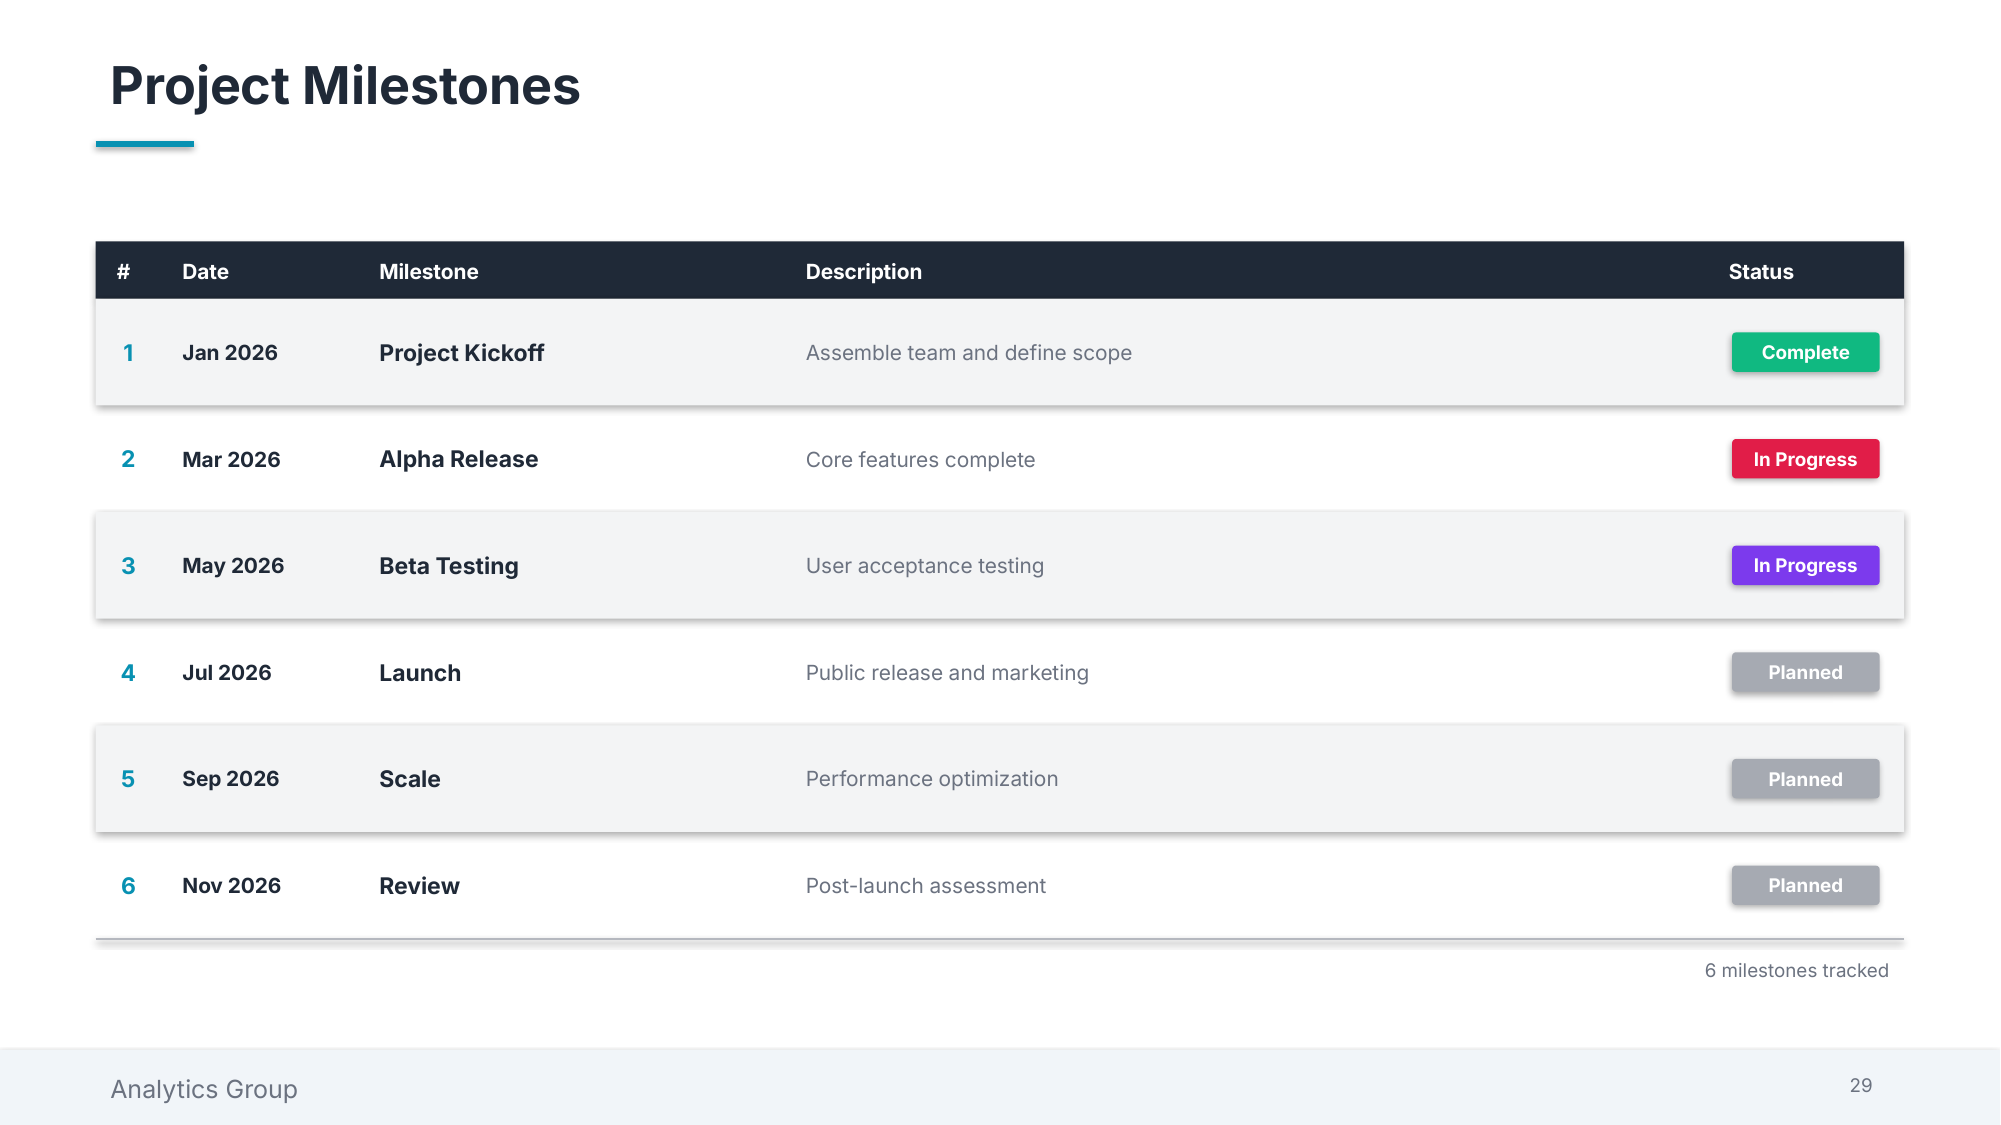

Project Milestones

#
Date
Milestone
Description
Status

1
Jan 2026
Project Kickoff
Assemble team and define scope

Complete
2
Mar 2026
Alpha Release
Core features complete

In Progress

3
May 2026
Beta Testing
User acceptance testing

In Progress
4
Jul 2026
Launch
Public release and marketing

Planned

5
Sep 2026
Scale
Performance optimization

Planned
6
Nov 2026
Review
Post-launch assessment

Planned
6 milestones tracked

Analytics Group
29